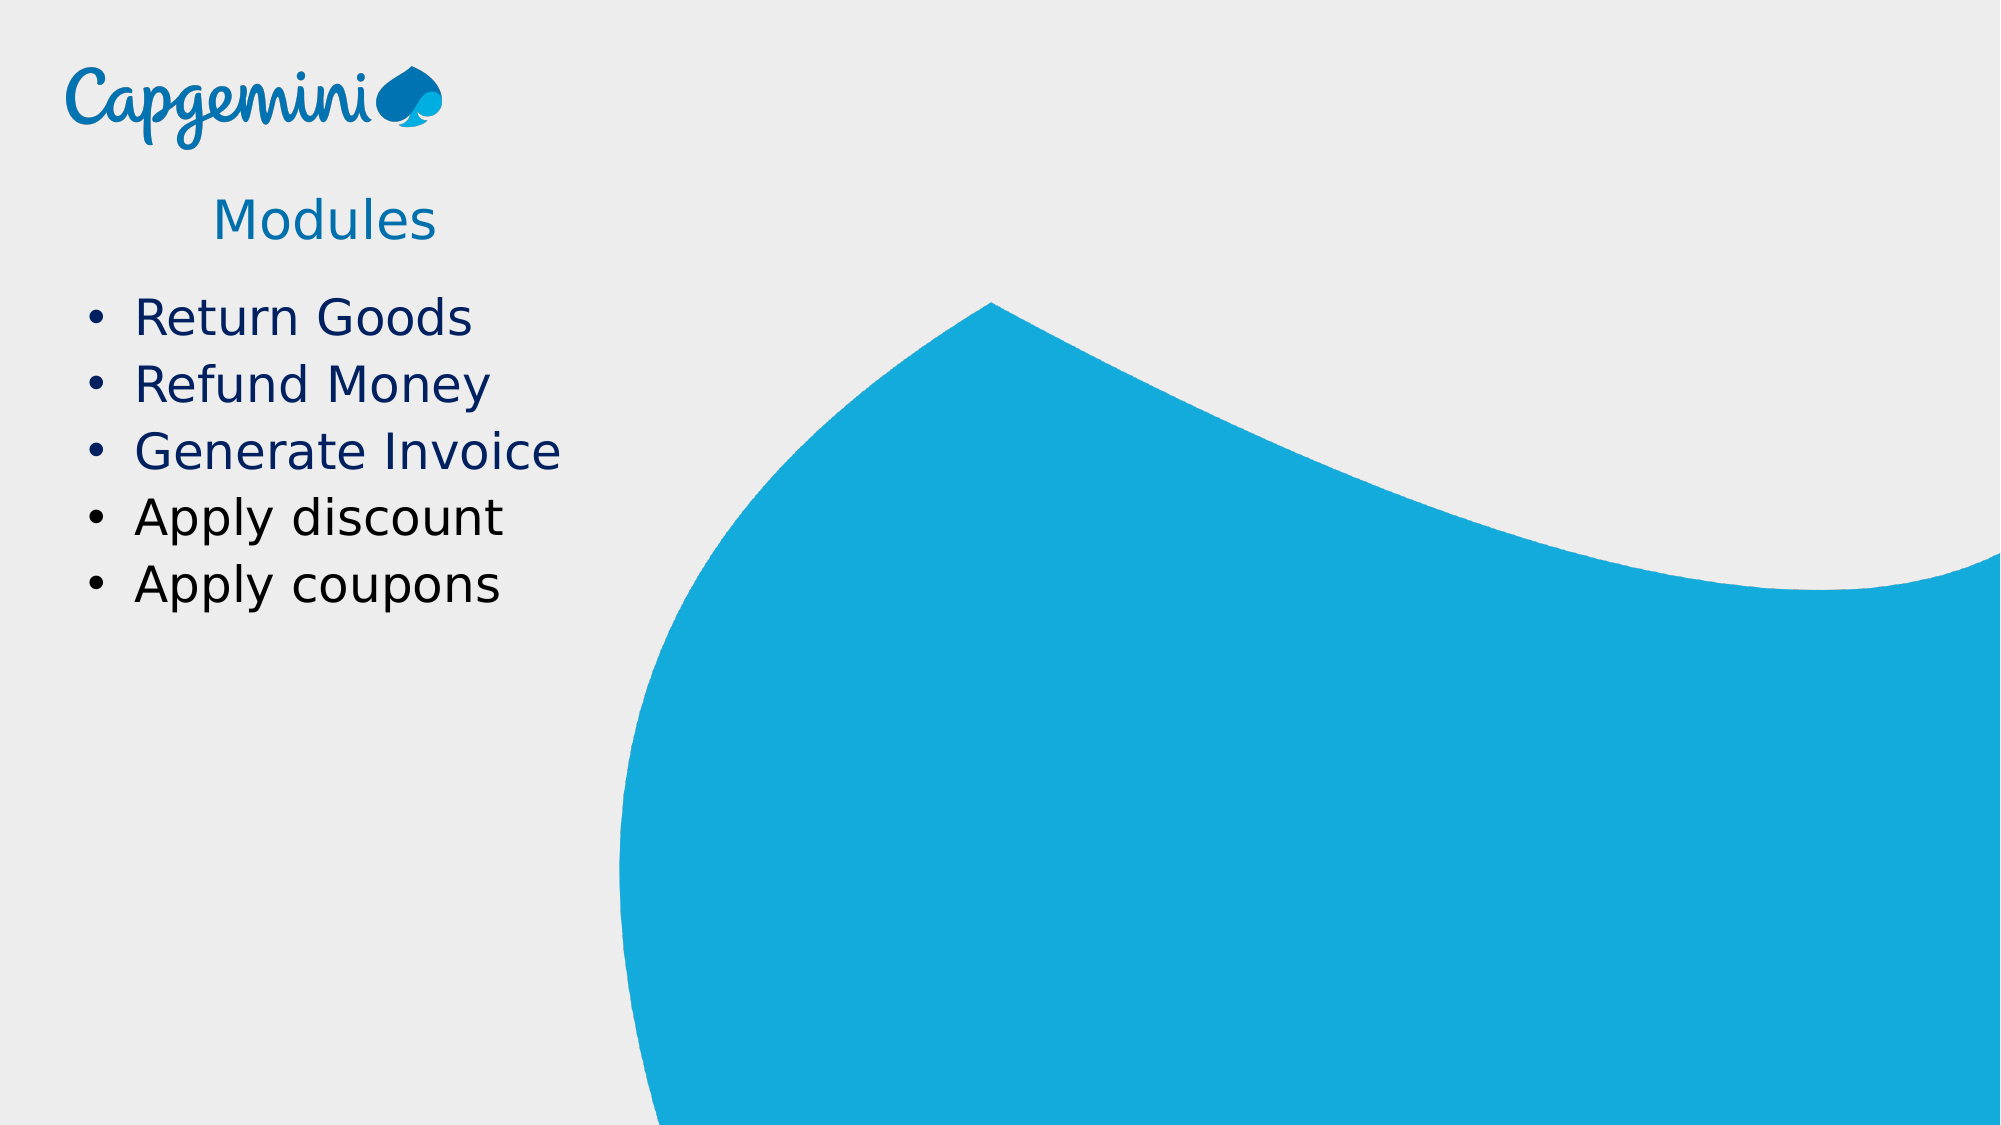

Modules
Return Goods
Refund Money
Generate Invoice
Apply discount
Apply coupons